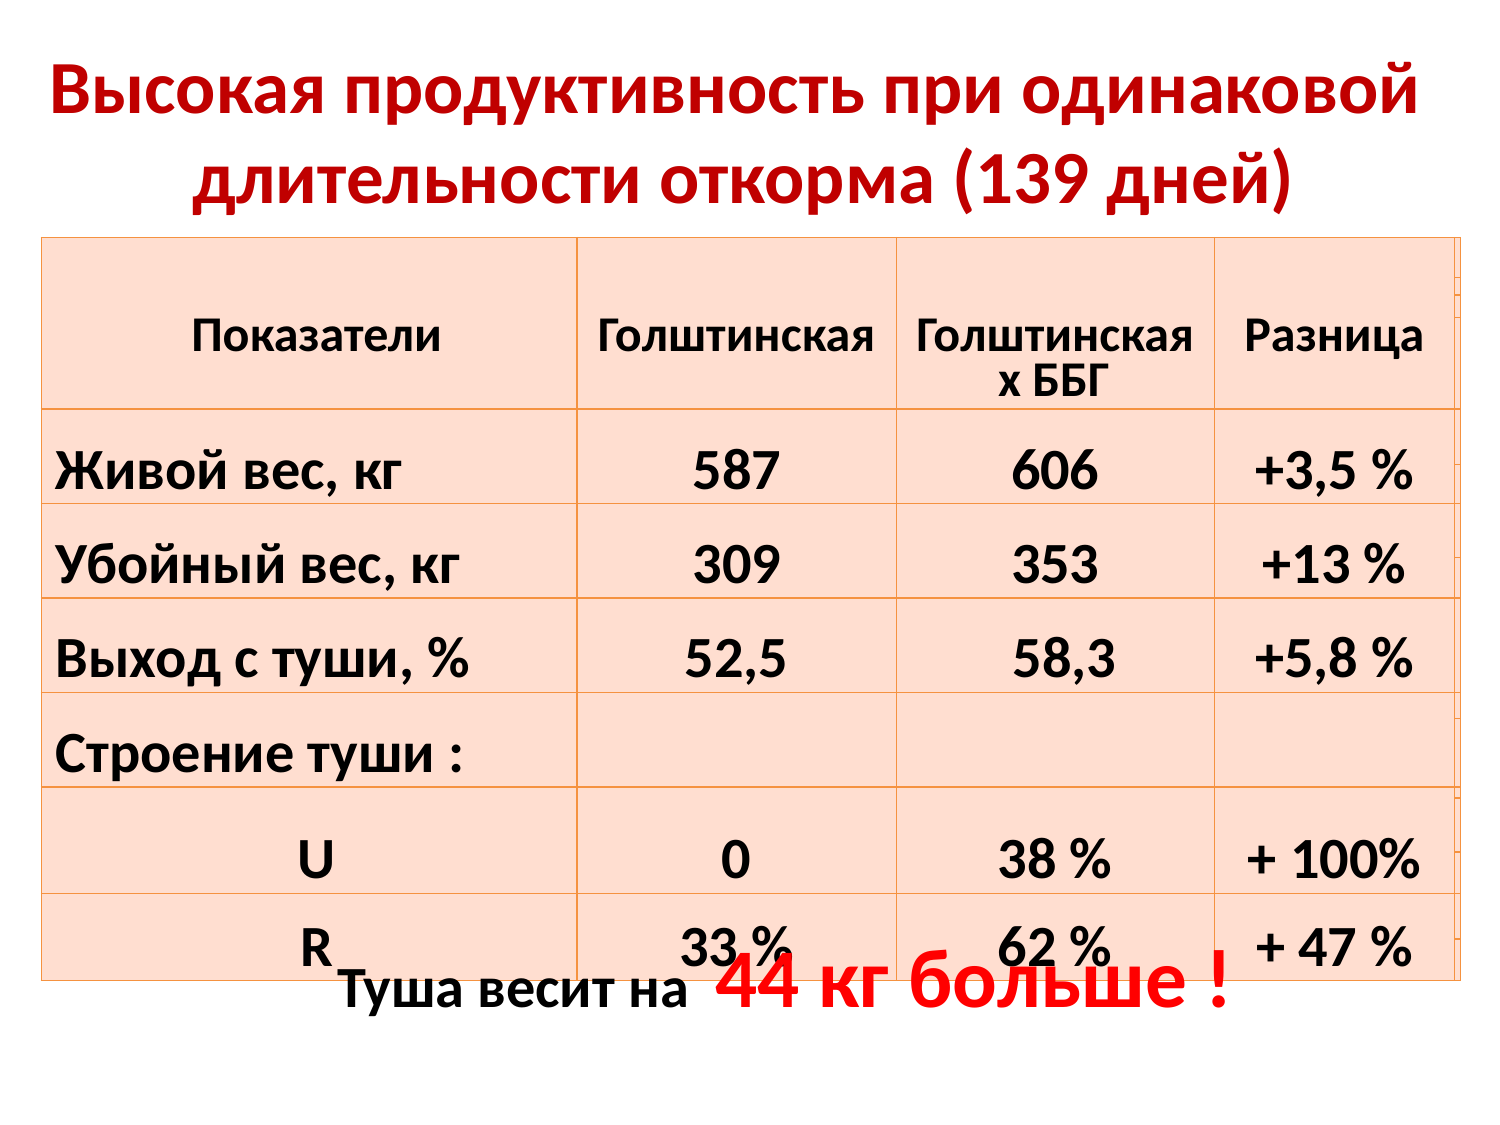

Высокая продуктивность при одинаковой
длительности откорма (139 дней)
| Показатели | Голштинская | Голштинская x ББГ | Разница |  |
| --- | --- | --- | --- | --- |
|  |  |  |  |  |
|  |  |  |  |  |
|  |  |  |  |  |
| Живой вес, кг | 587 | 606 | +3,5 % |  |
|  |  |  |  |  |
| Убойный вес, кг | 309 | 353 | +13 % |  |
|  |  |  |  |  |
| Выход с туши, % | 52,5 | 58,3 | +5,8 % |  |
| Строение туши : |  |  |  |  |
|  |  |  |  |  |
| U | 0 | 38 % | + 100% |  |
|  |  |  |  |  |
|  |  |  |  |  |
| R | 33 % | 62 % | + 47 % |  |
|  |  |  |  |  |
Туша весит на  44 кг больше !